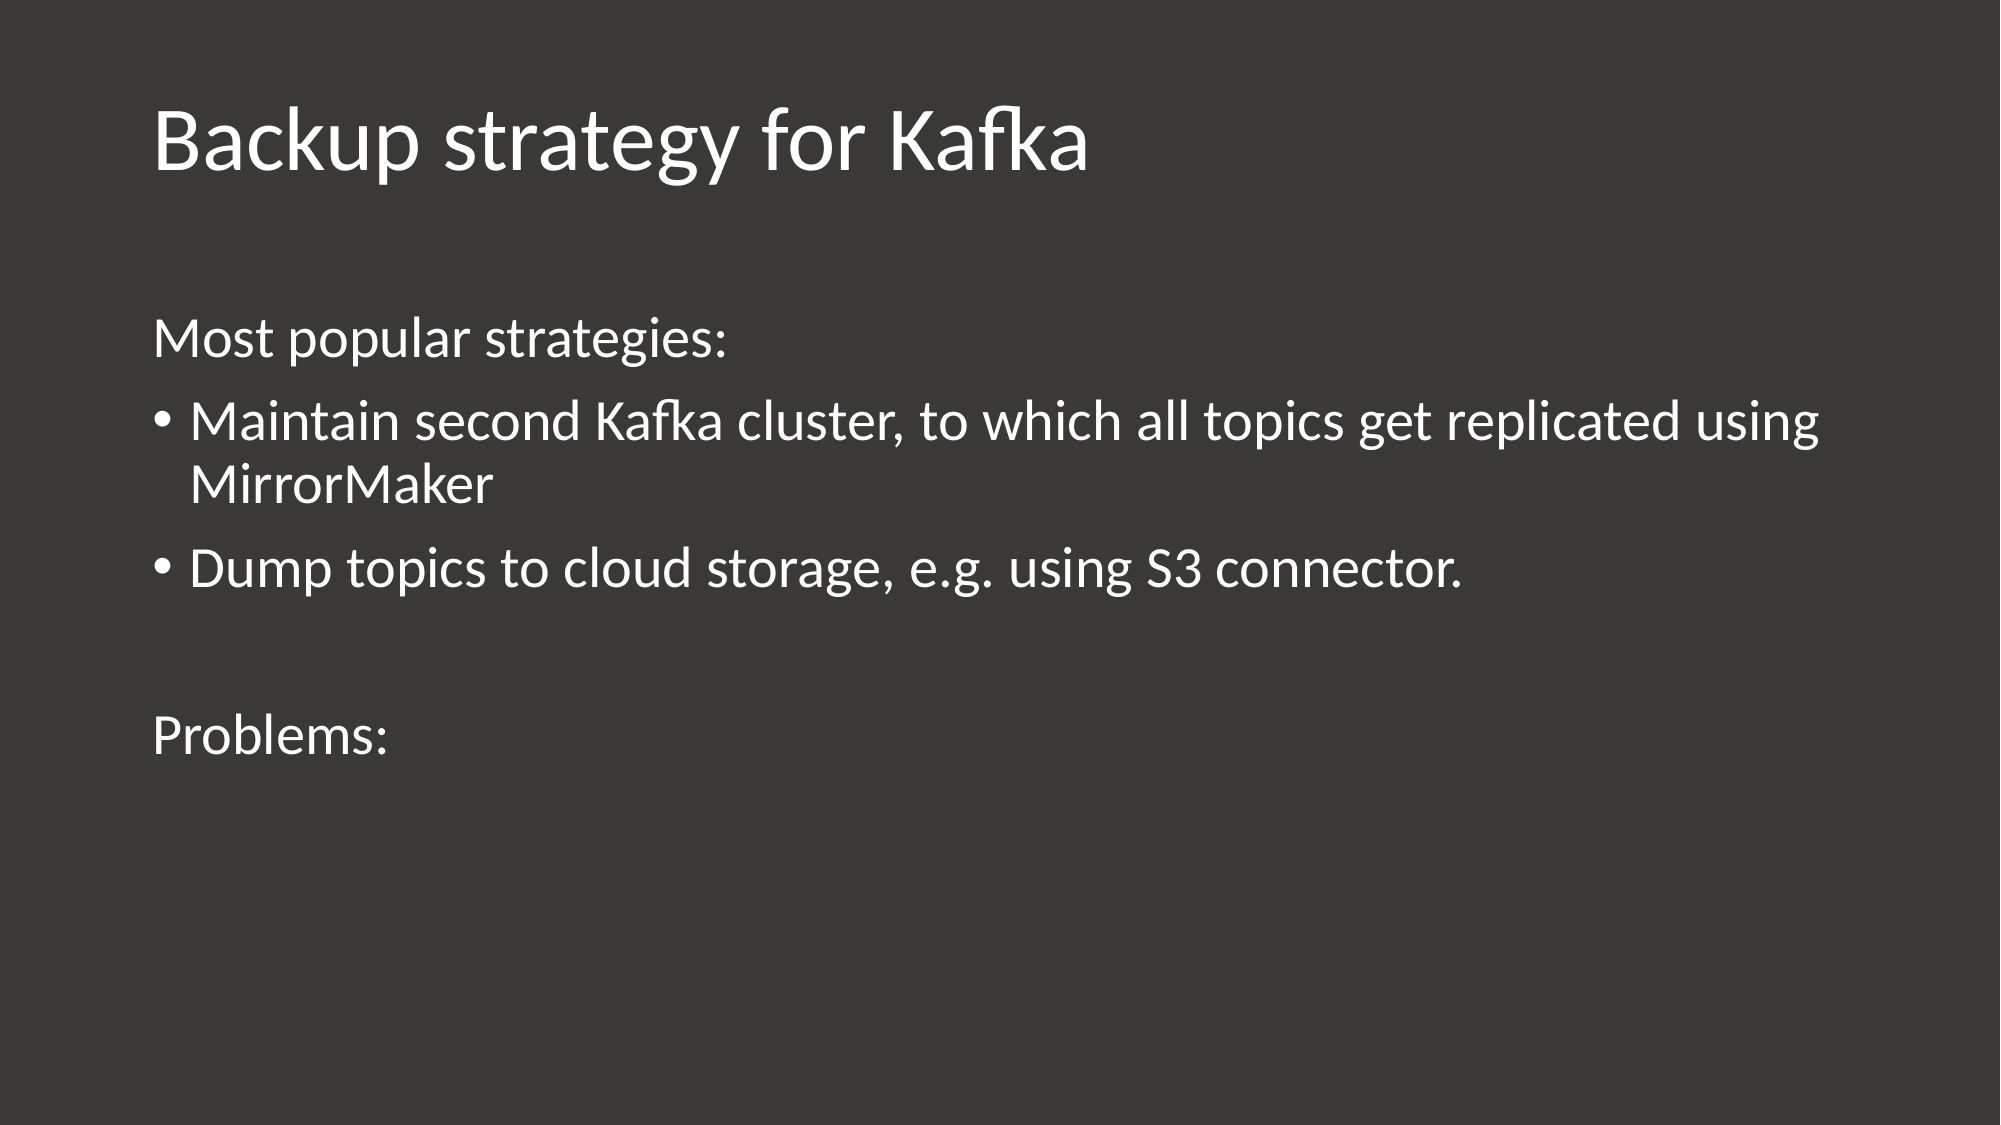

# Backup strategy for Kafka
Most popular strategies:
Maintain second Kafka cluster, to which all topics get replicated using MirrorMaker
Dump topics to cloud storage, e.g. using S3 connector.

Problems: